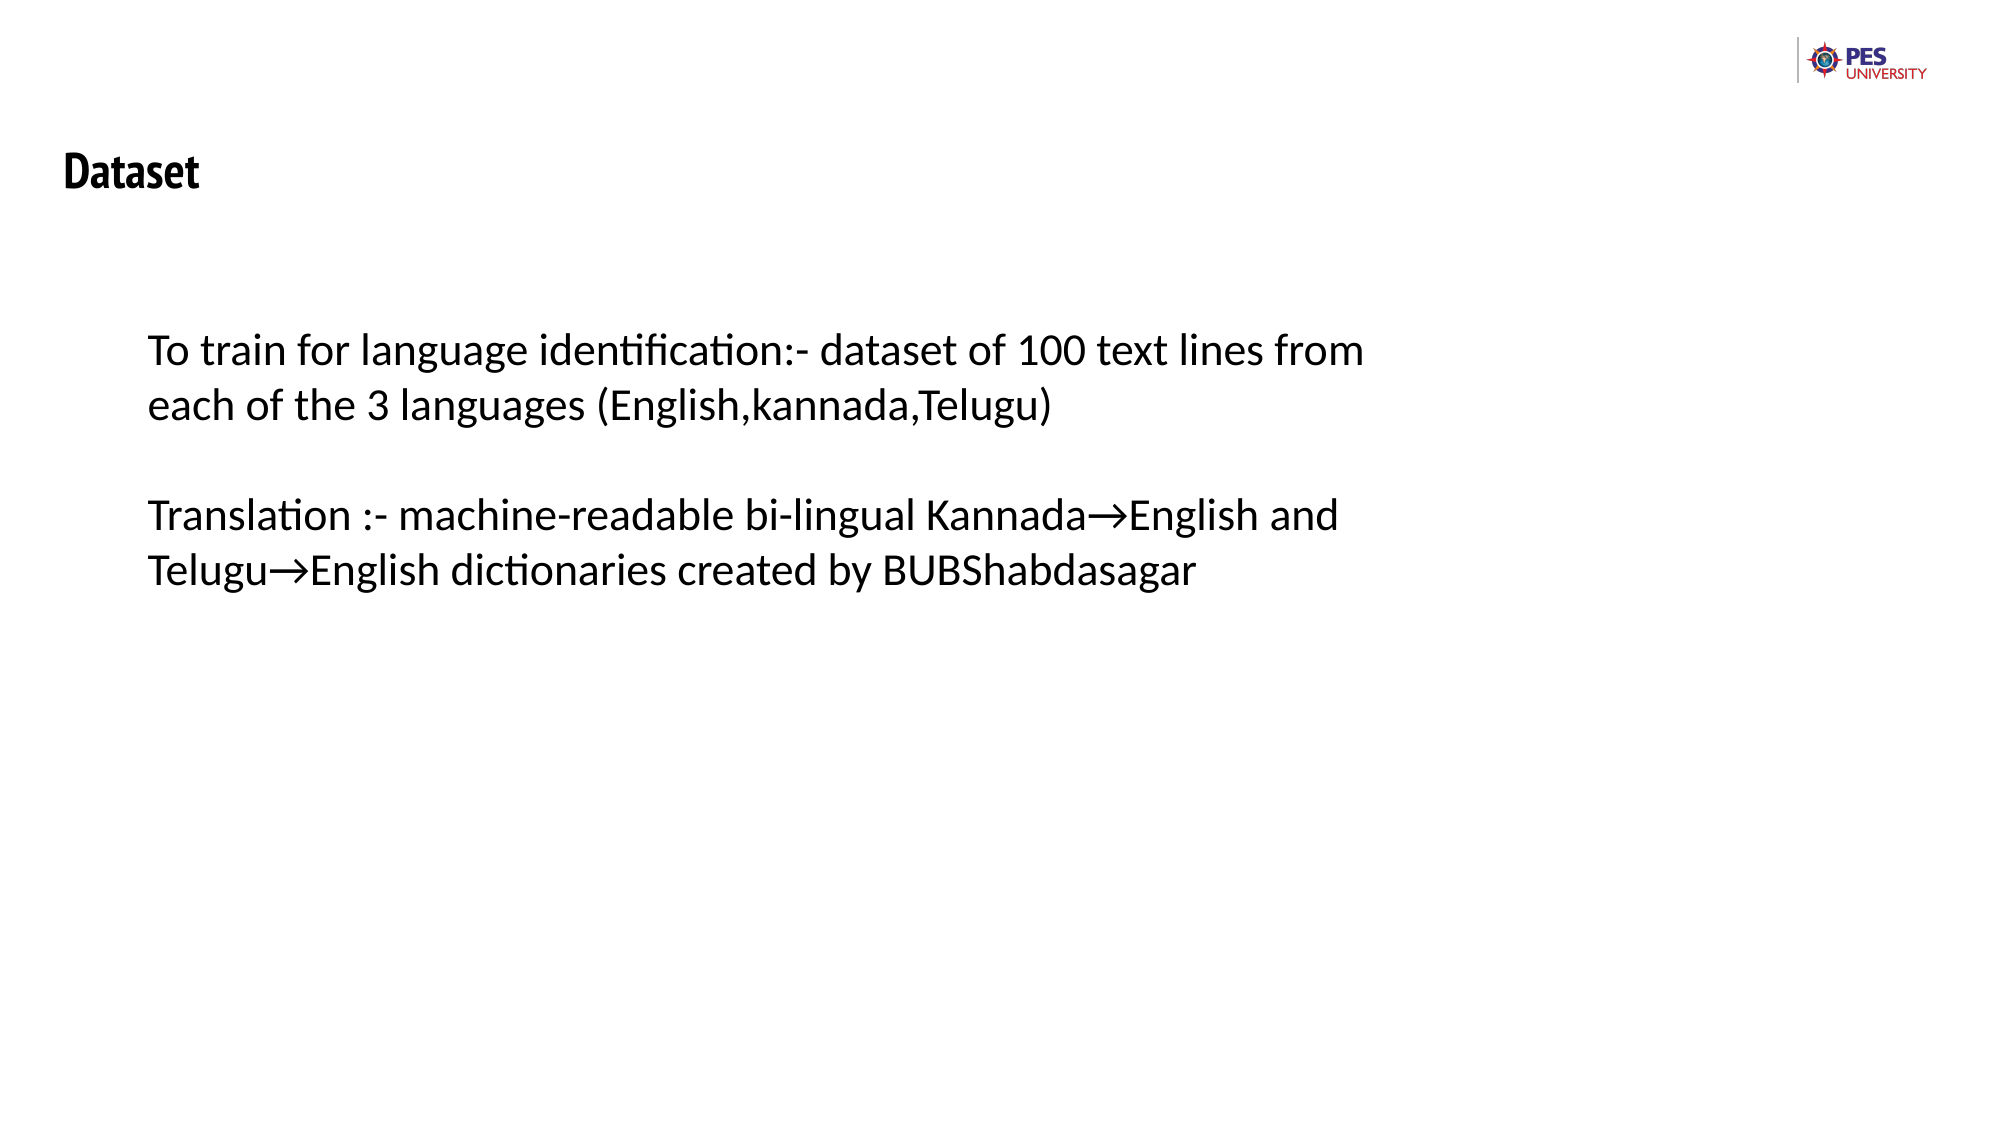

Dataset
To train for language identification:- dataset of 100 text lines from each of the 3 languages (English,kannada,Telugu)

Translation :- machine-readable bi-lingual Kannada→English and Telugu→English dictionaries created by BUBShabdasagar